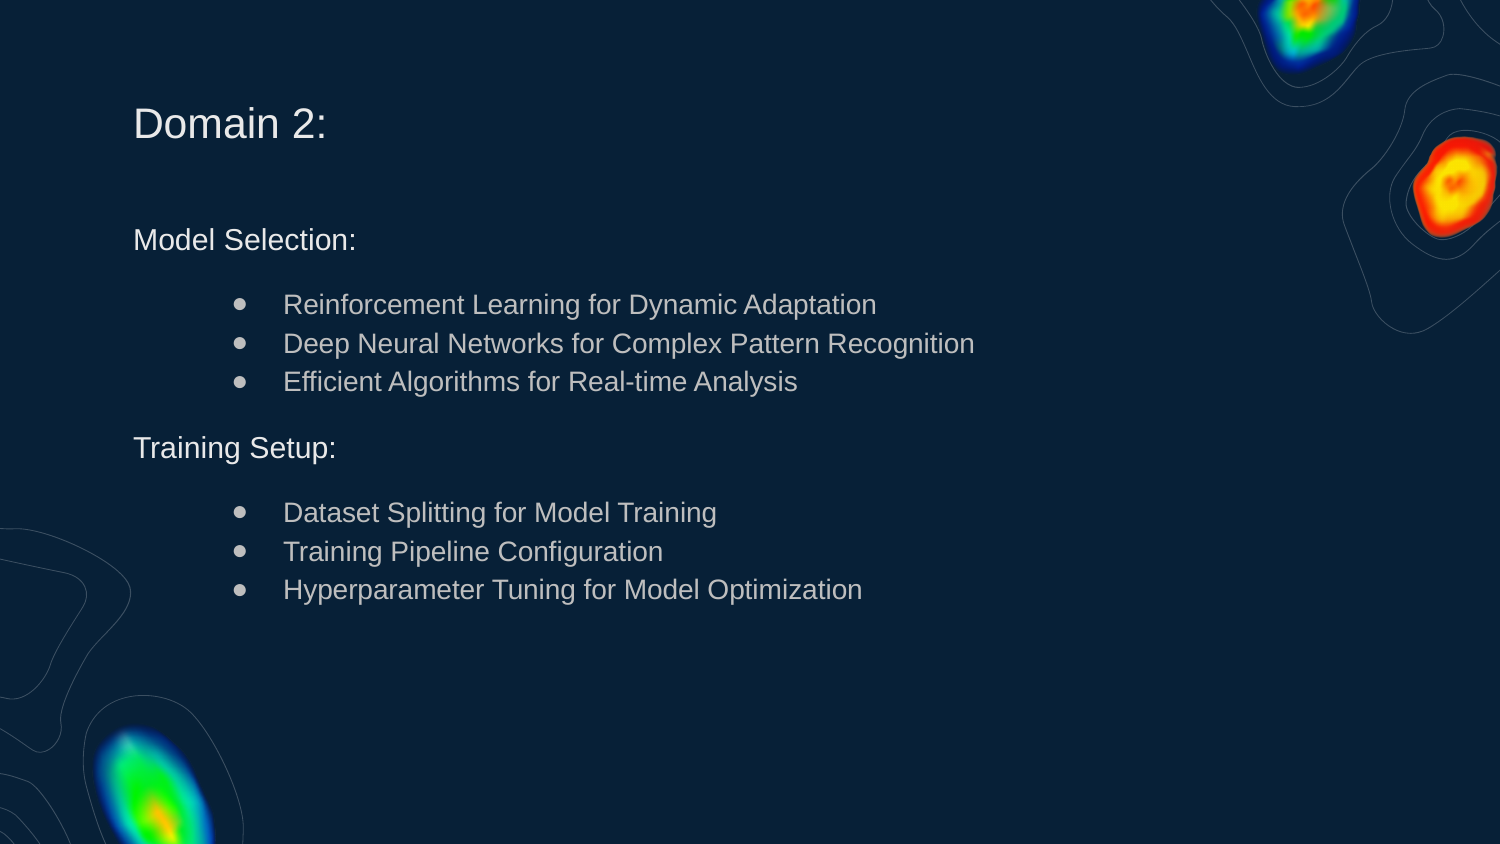

# Domain 2:

Model Selection:
Reinforcement Learning for Dynamic Adaptation
Deep Neural Networks for Complex Pattern Recognition
Efficient Algorithms for Real-time Analysis
Training Setup:
Dataset Splitting for Model Training
Training Pipeline Configuration
Hyperparameter Tuning for Model Optimization